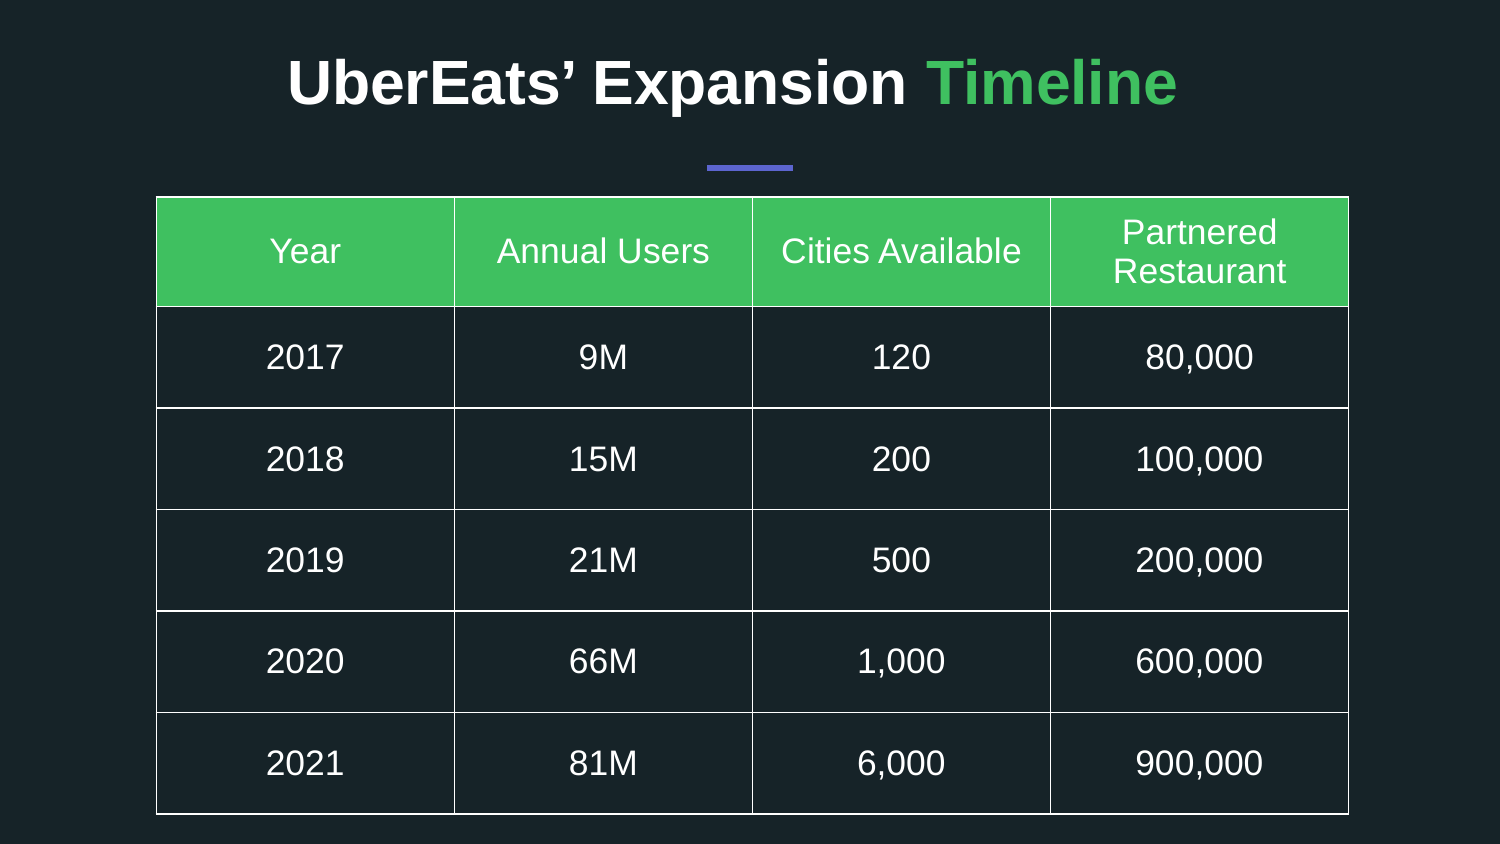

# UberEats’ Expansion Timeline
| Year | Annual Users | Cities Available | Partnered Restaurant |
| --- | --- | --- | --- |
| 2017 | 9M | 120 | 80,000 |
| 2018 | 15M | 200 | 100,000 |
| 2019 | 21M | 500 | 200,000 |
| 2020 | 66M | 1,000 | 600,000 |
| 2021 | 81M | 6,000 | 900,000 |